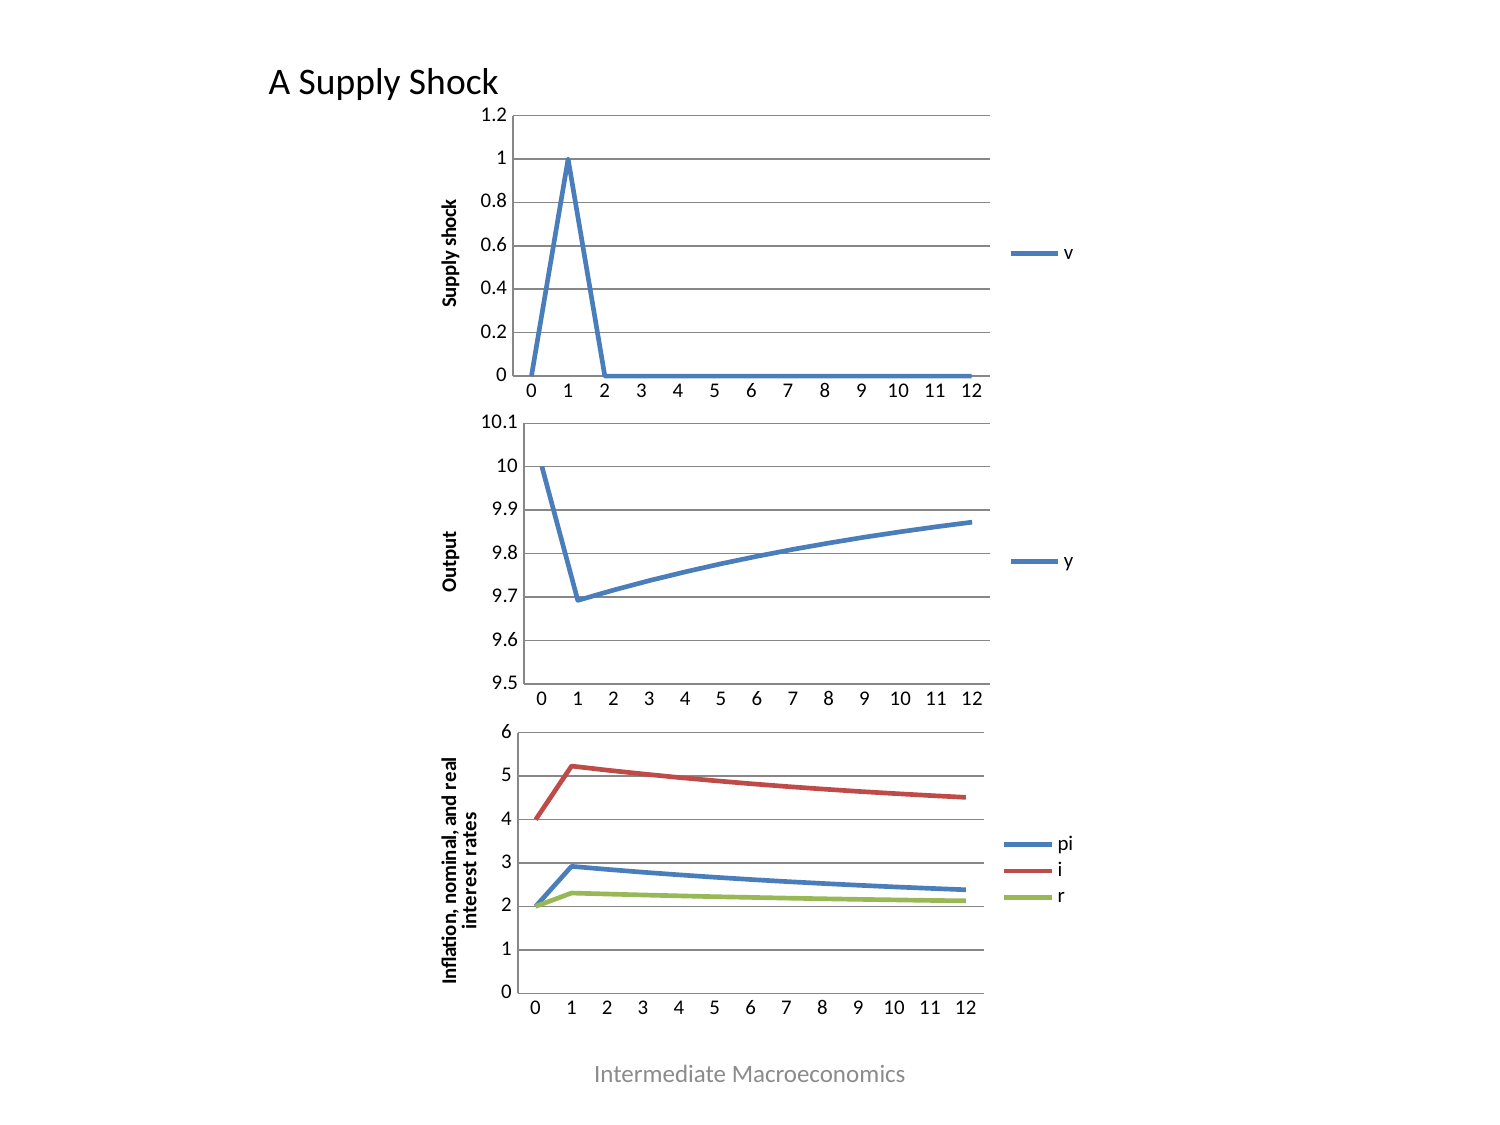

A Supply Shock

### Chart

| Category | v |
|---|---|
| 0 | 0.0 |
| 1 | 1.0 |
| 2 | 0.0 |
| 3 | 0.0 |
| 4 | 0.0 |
| 5 | 0.0 |
| 6 | 0.0 |
| 7 | 0.0 |
| 8 | 0.0 |
| 9 | 0.0 |
| 10 | 0.0 |
| 11 | 0.0 |
| 12 | 0.0 |

### Chart

| Category | y |
|---|---|
| 0 | 10.0 |
| 1 | 9.692307692307692 |
| 2 | 9.715976331360947 |
| 3 | 9.737824305871642 |
| 4 | 9.75799166695844 |
| 5 | 9.776607692577022 |
| 6 | 9.793791716224943 |
| 7 | 9.809653891899947 |
| 8 | 9.824295900215336 |
| 9 | 9.837811600198771 |
| 10 | 9.850287630952712 |
| 11 | 9.861803967033273 |
| 12 | 9.872434431107637 |

### Chart

| Category | pi | i | r |
|---|---|---|---|
| 0 | 2.0 | 4.0 | 2.0 |
| 1 | 2.923076923076923 | 5.230769230769231 | 2.307692307692308 |
| 2 | 2.8520710059171597 | 5.136094674556213 | 2.284023668639053 |
| 3 | 2.7865270823850703 | 5.048702776513427 | 2.262175694128357 |
| 4 | 2.72602499912468 | 4.96803333216624 | 2.2420083330415603 |
| 5 | 2.6701769222689355 | 4.893569229691914 | 2.223392307422978 |
| 6 | 2.6186248513251713 | 4.824833135100228 | 2.2062082837750565 |
| 7 | 2.571038324300158 | 4.76138443240021 | 2.1903461081000524 |
| 8 | 2.527112299353992 | 4.702816399138657 | 2.1757040997846646 |
| 9 | 2.486565199403685 | 4.648753599204913 | 2.1621883998012286 |
| 10 | 2.449137107141863 | 4.598849476189151 | 2.149712369047288 |
| 11 | 2.414588098900181 | 4.552784131866908 | 2.1381960329667264 |
| 12 | 2.3826967066770903 | 4.5102622755694535 | 2.127565568892363 |
Intermediate Macroeconomics